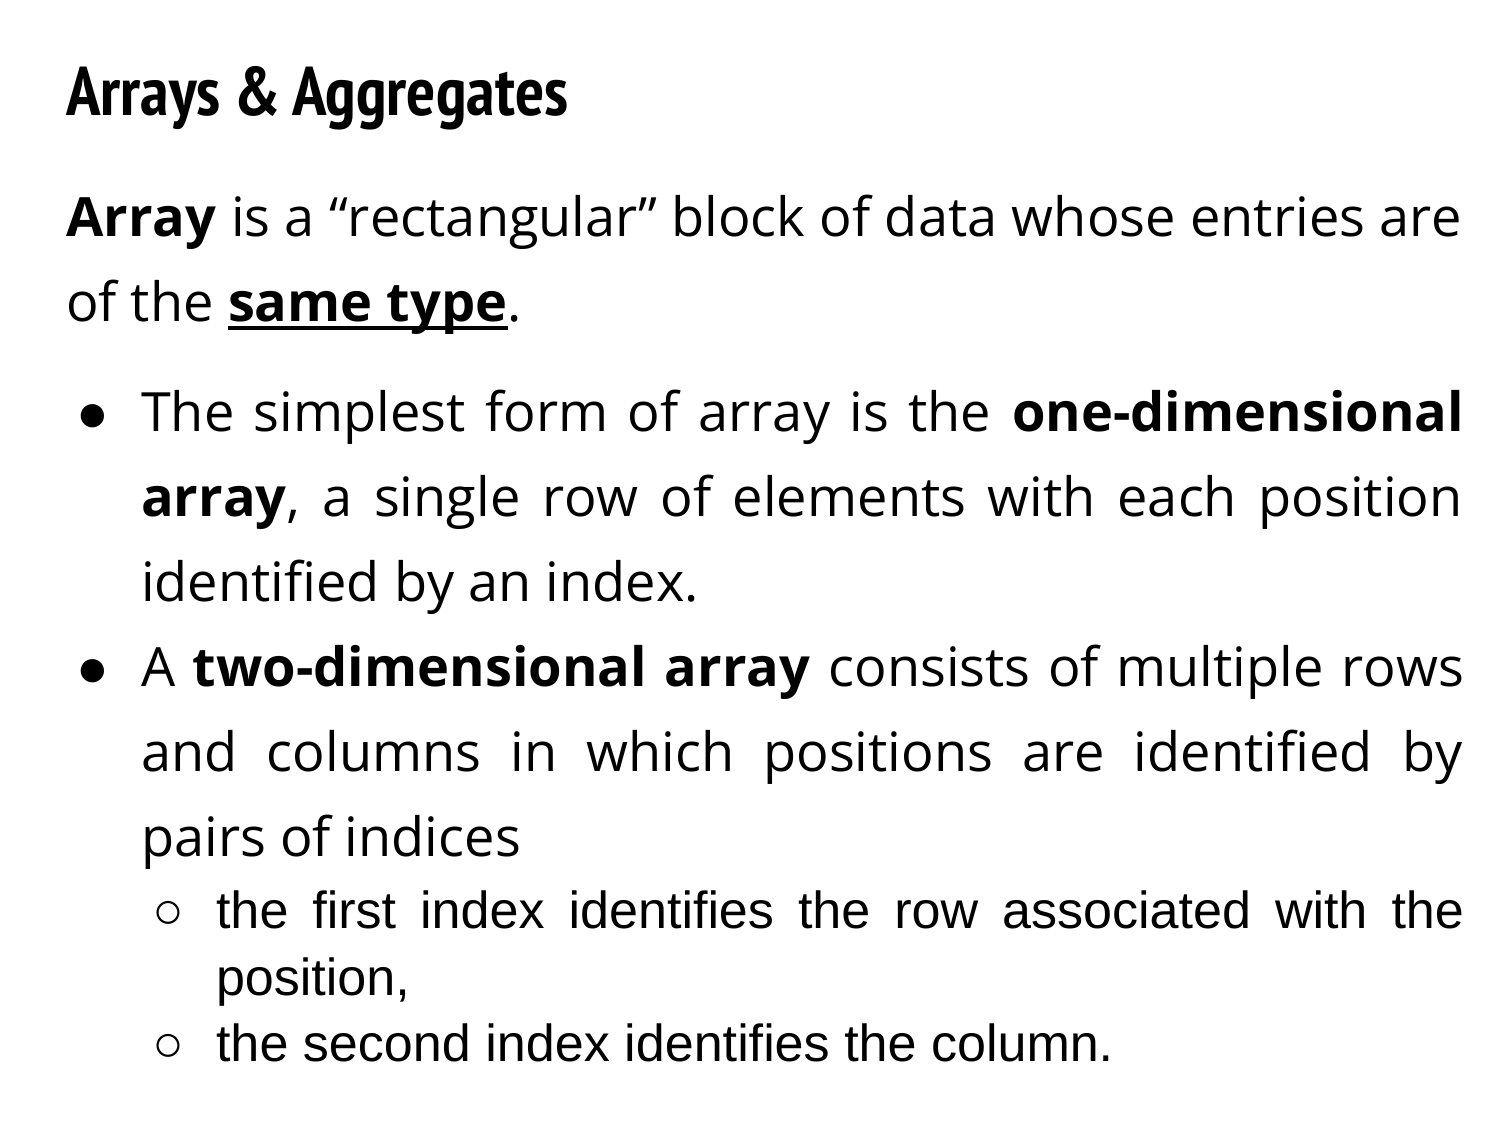

# Arrays & Aggregates
Array is a “rectangular” block of data whose entries are of the same type.
The simplest form of array is the one-dimensional array, a single row of elements with each position identified by an index.
A two-dimensional array consists of multiple rows and columns in which positions are identified by pairs of indices
the first index identifies the row associated with the position,
the second index identifies the column.